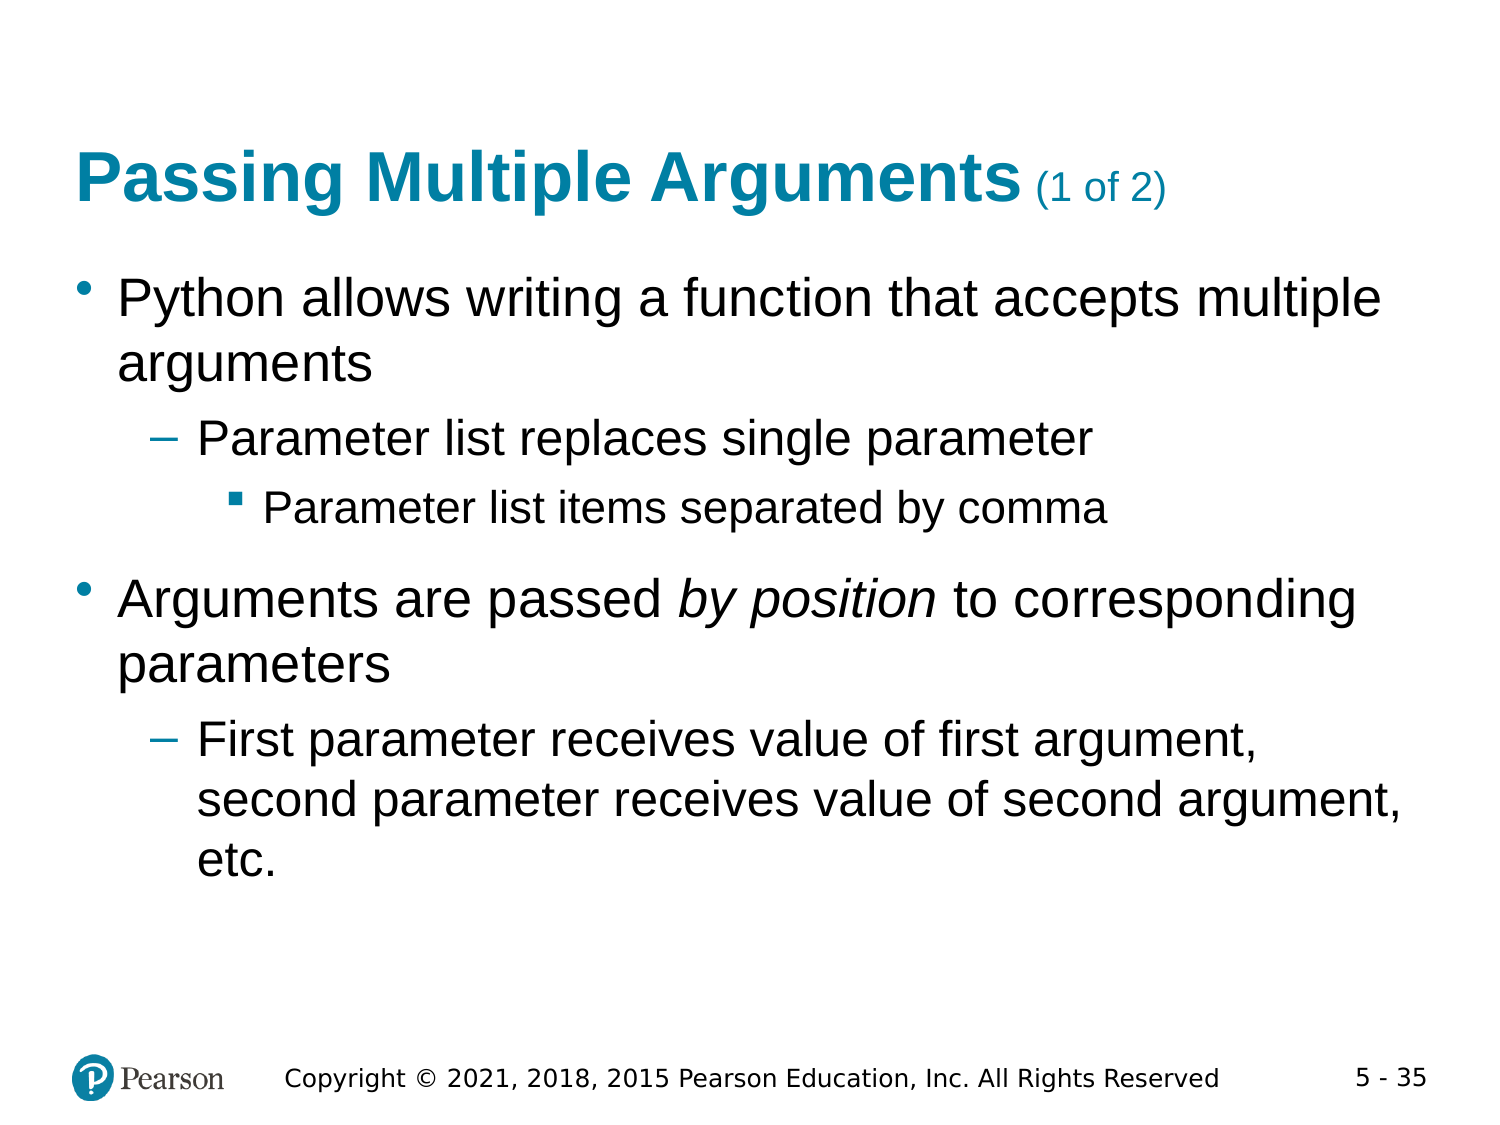

# Passing Multiple Arguments (1 of 2)
Python allows writing a function that accepts multiple arguments
Parameter list replaces single parameter
Parameter list items separated by comma
Arguments are passed by position to corresponding parameters
First parameter receives value of first argument, second parameter receives value of second argument, etc.